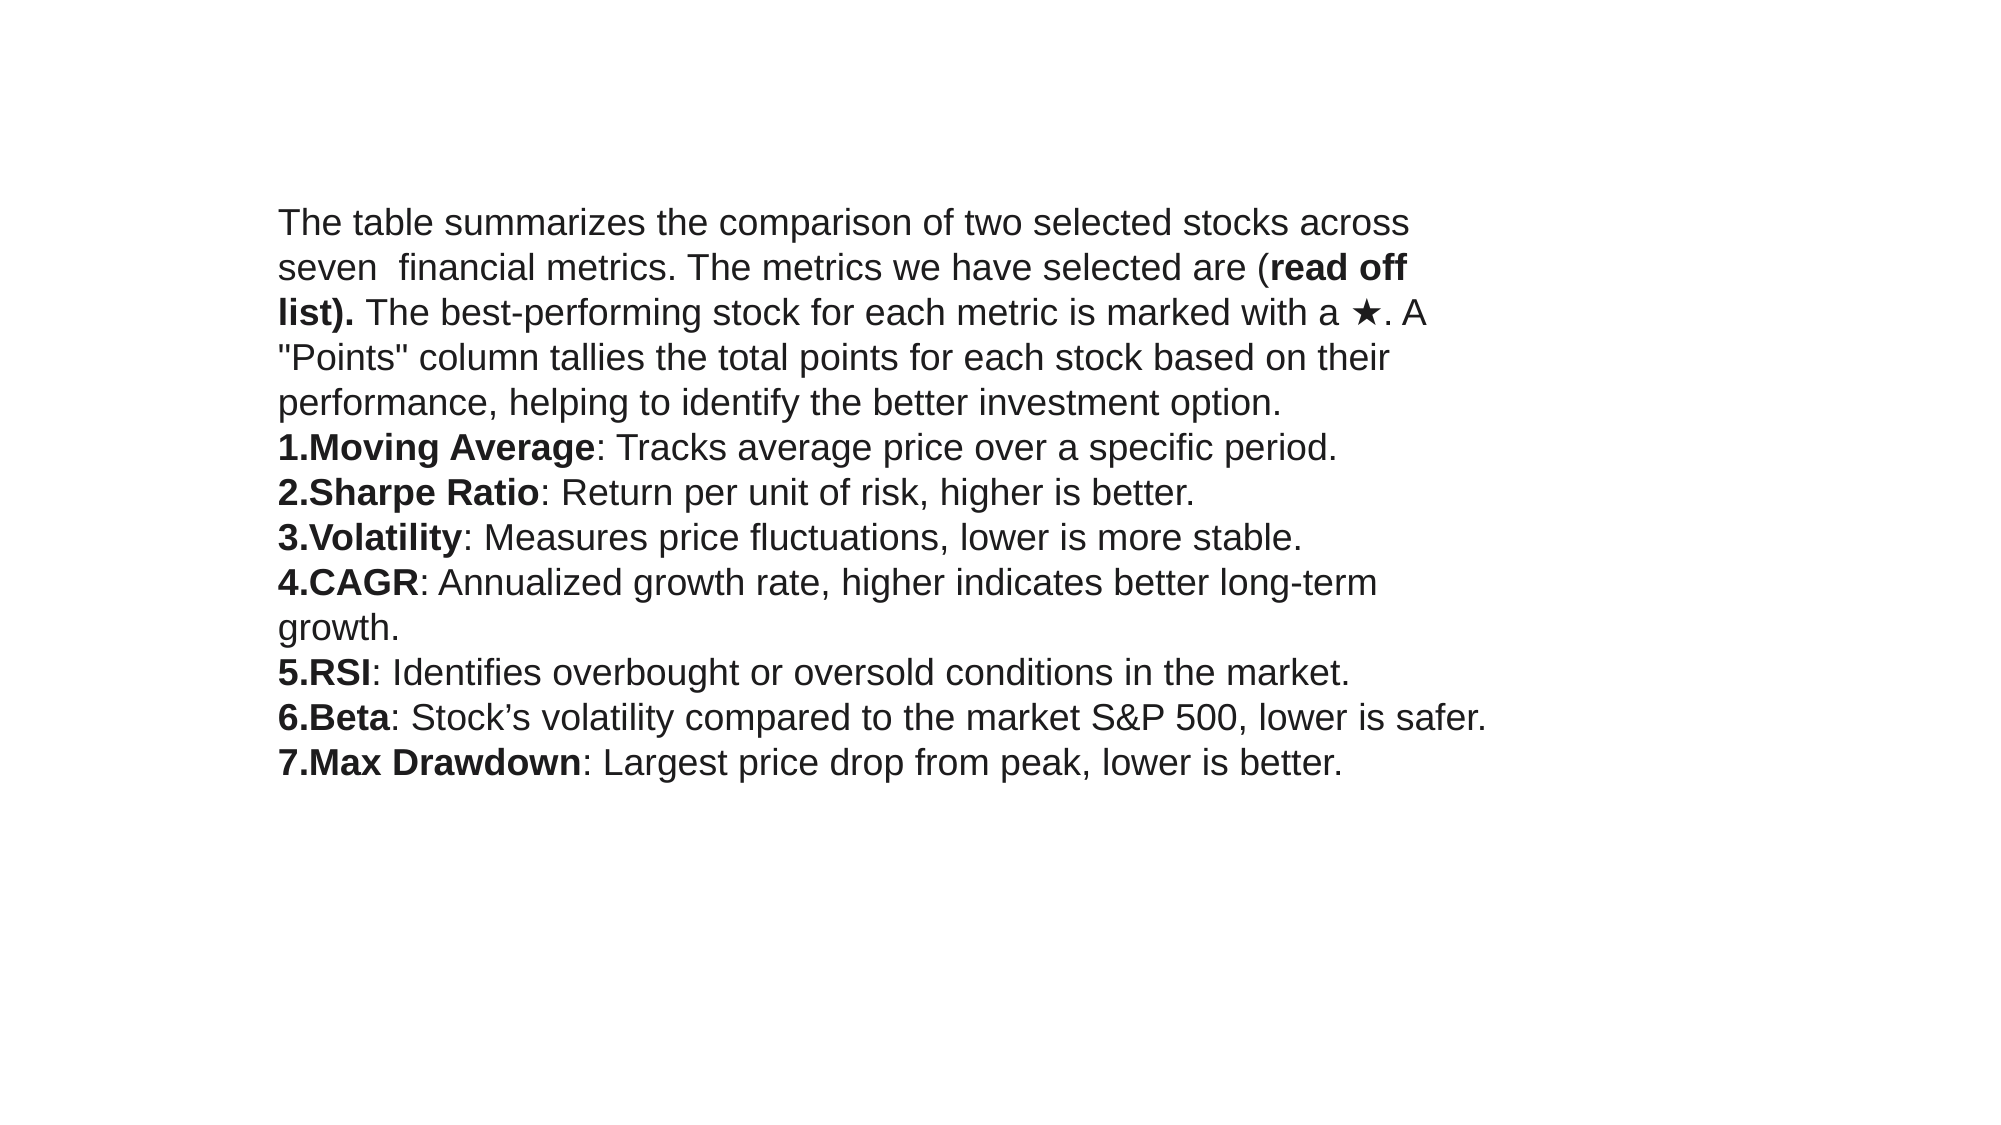

The table summarizes the comparison of two selected stocks across seven  financial metrics. The metrics we have selected are (read off list). The best-performing stock for each metric is marked with a ★. A "Points" column tallies the total points for each stock based on their performance, helping to identify the better investment option.
Moving Average: Tracks average price over a specific period.
Sharpe Ratio: Return per unit of risk, higher is better.
Volatility: Measures price fluctuations, lower is more stable.
CAGR: Annualized growth rate, higher indicates better long-term growth.
RSI: Identifies overbought or oversold conditions in the market.
Beta: Stock’s volatility compared to the market S&P 500, lower is safer.
Max Drawdown: Largest price drop from peak, lower is better.